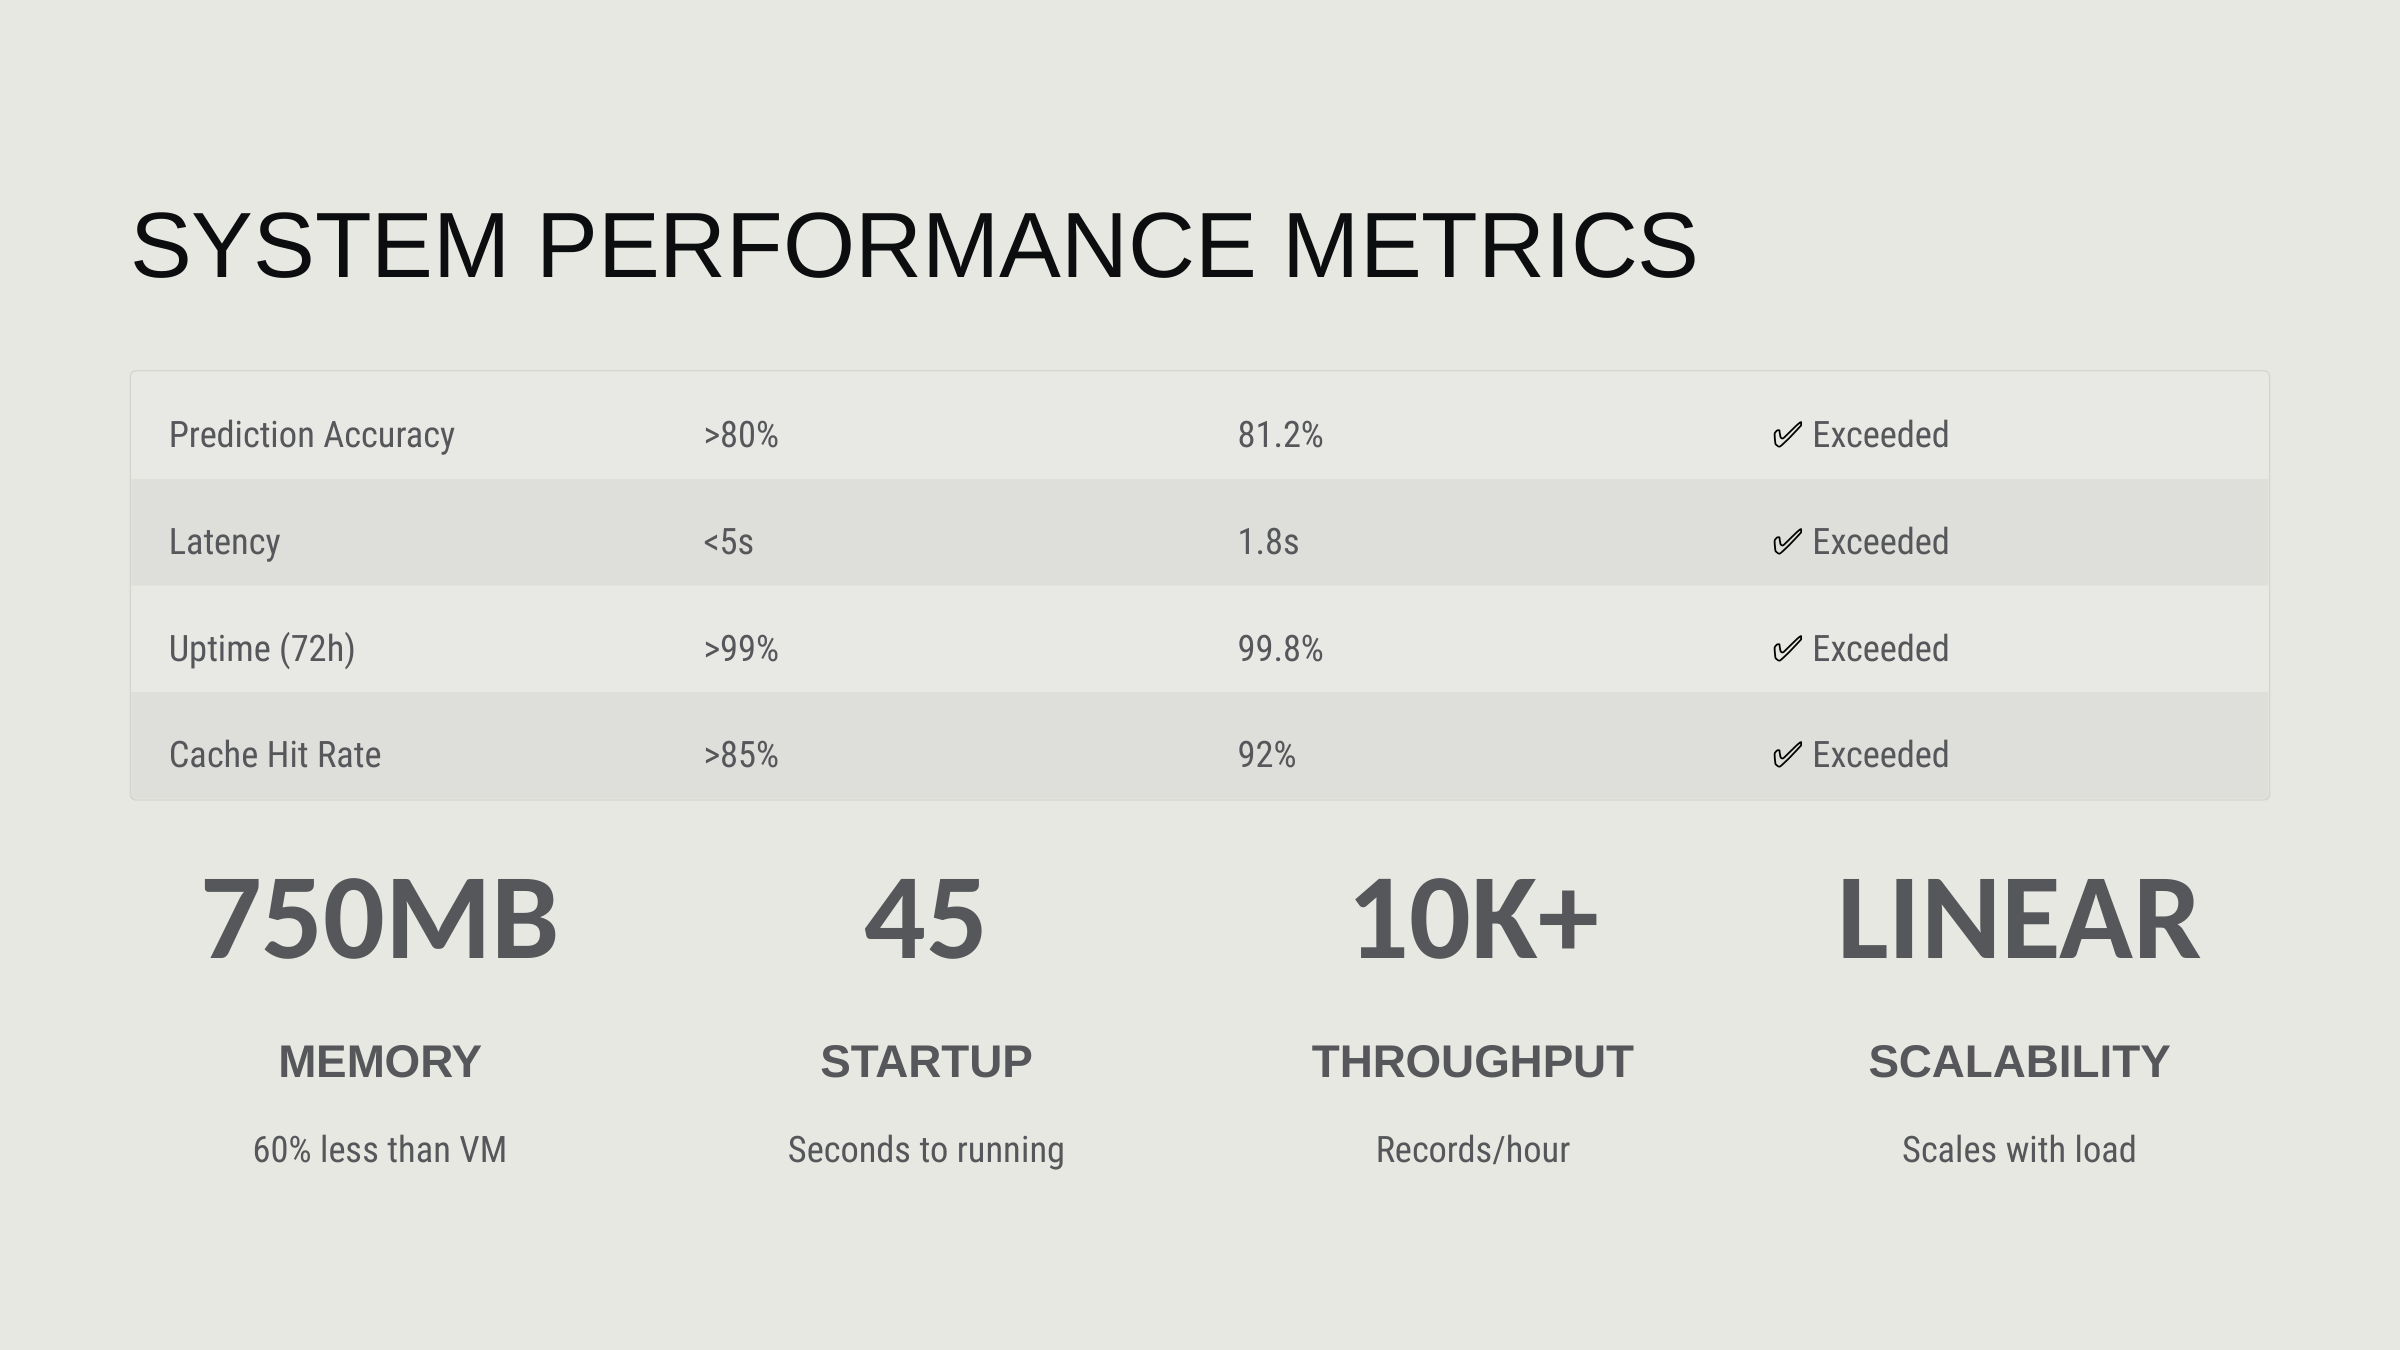

SYSTEM PERFORMANCE METRICS

Prediction Accuracy
>80%
81.2%
✅ Exceeded

Latency
<5s
1.8s
✅ Exceeded

Uptime (72h)
>99%
99.8%
✅ Exceeded

Cache Hit Rate
>85%
92%
✅ Exceeded
750MB
45
10K+
LINEAR
MEMORY
STARTUP
THROUGHPUT
SCALABILITY
60% less than VM
Seconds to running
Records/hour
Scales with load